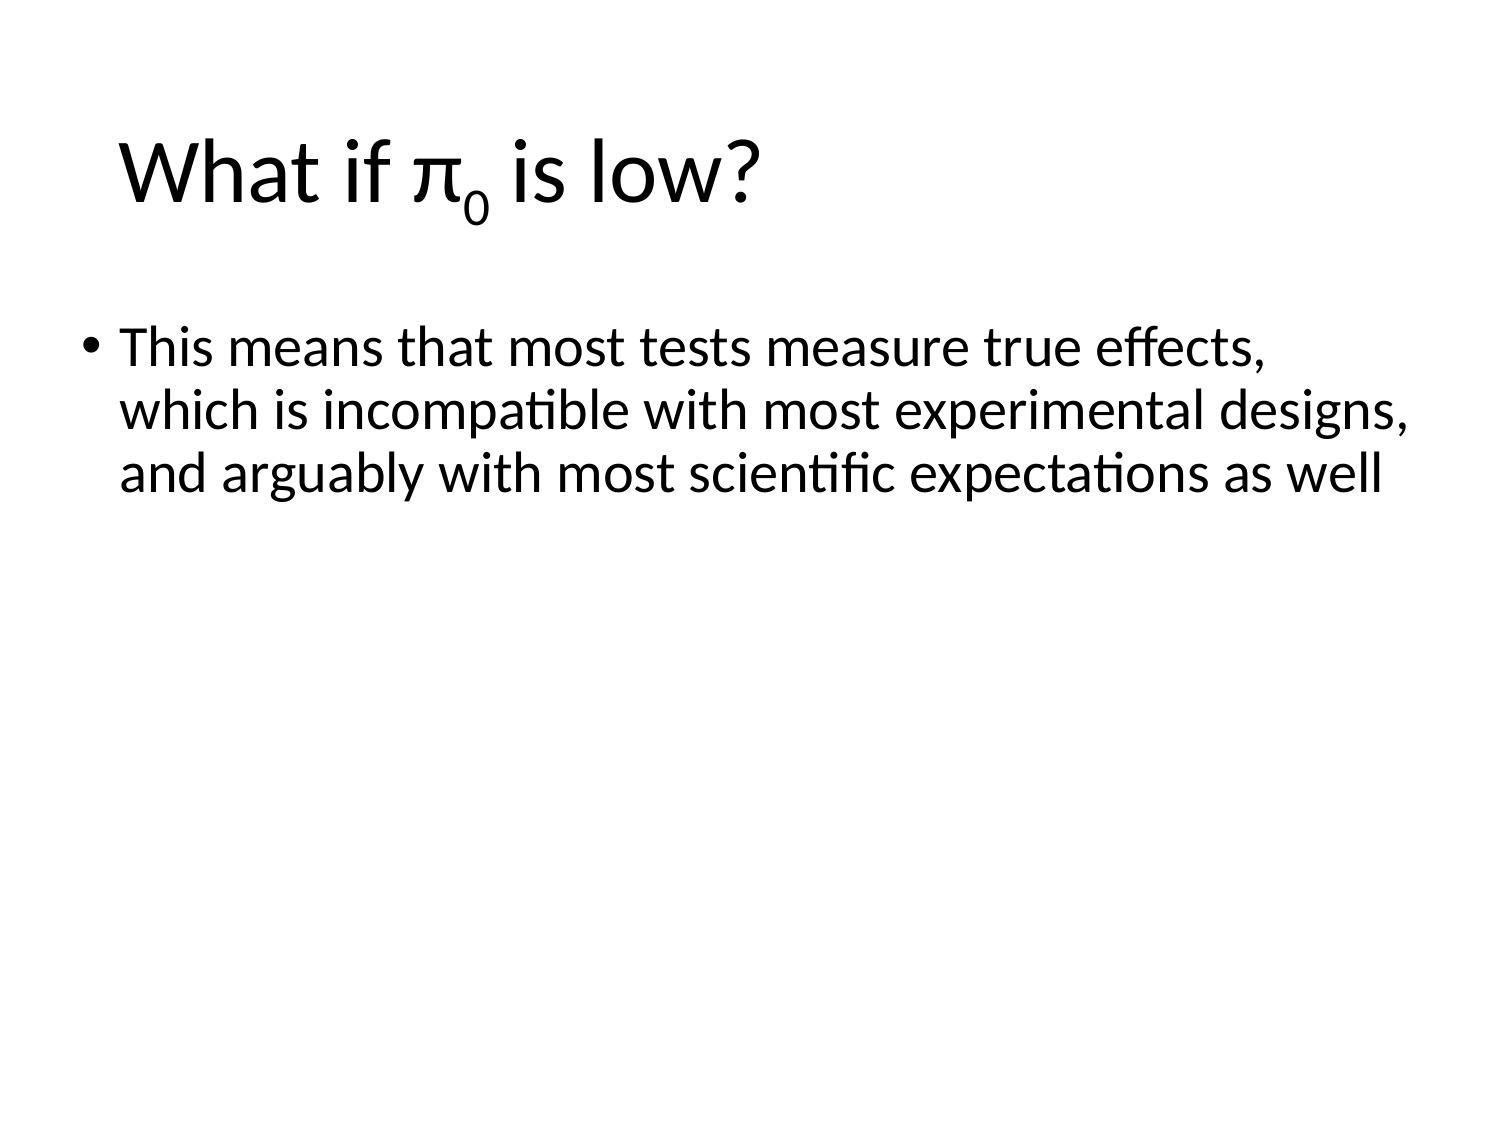

# What if π0 is low?
This means that most tests measure true effects, which is incompatible with most experimental designs, and arguably with most scientific expectations as well